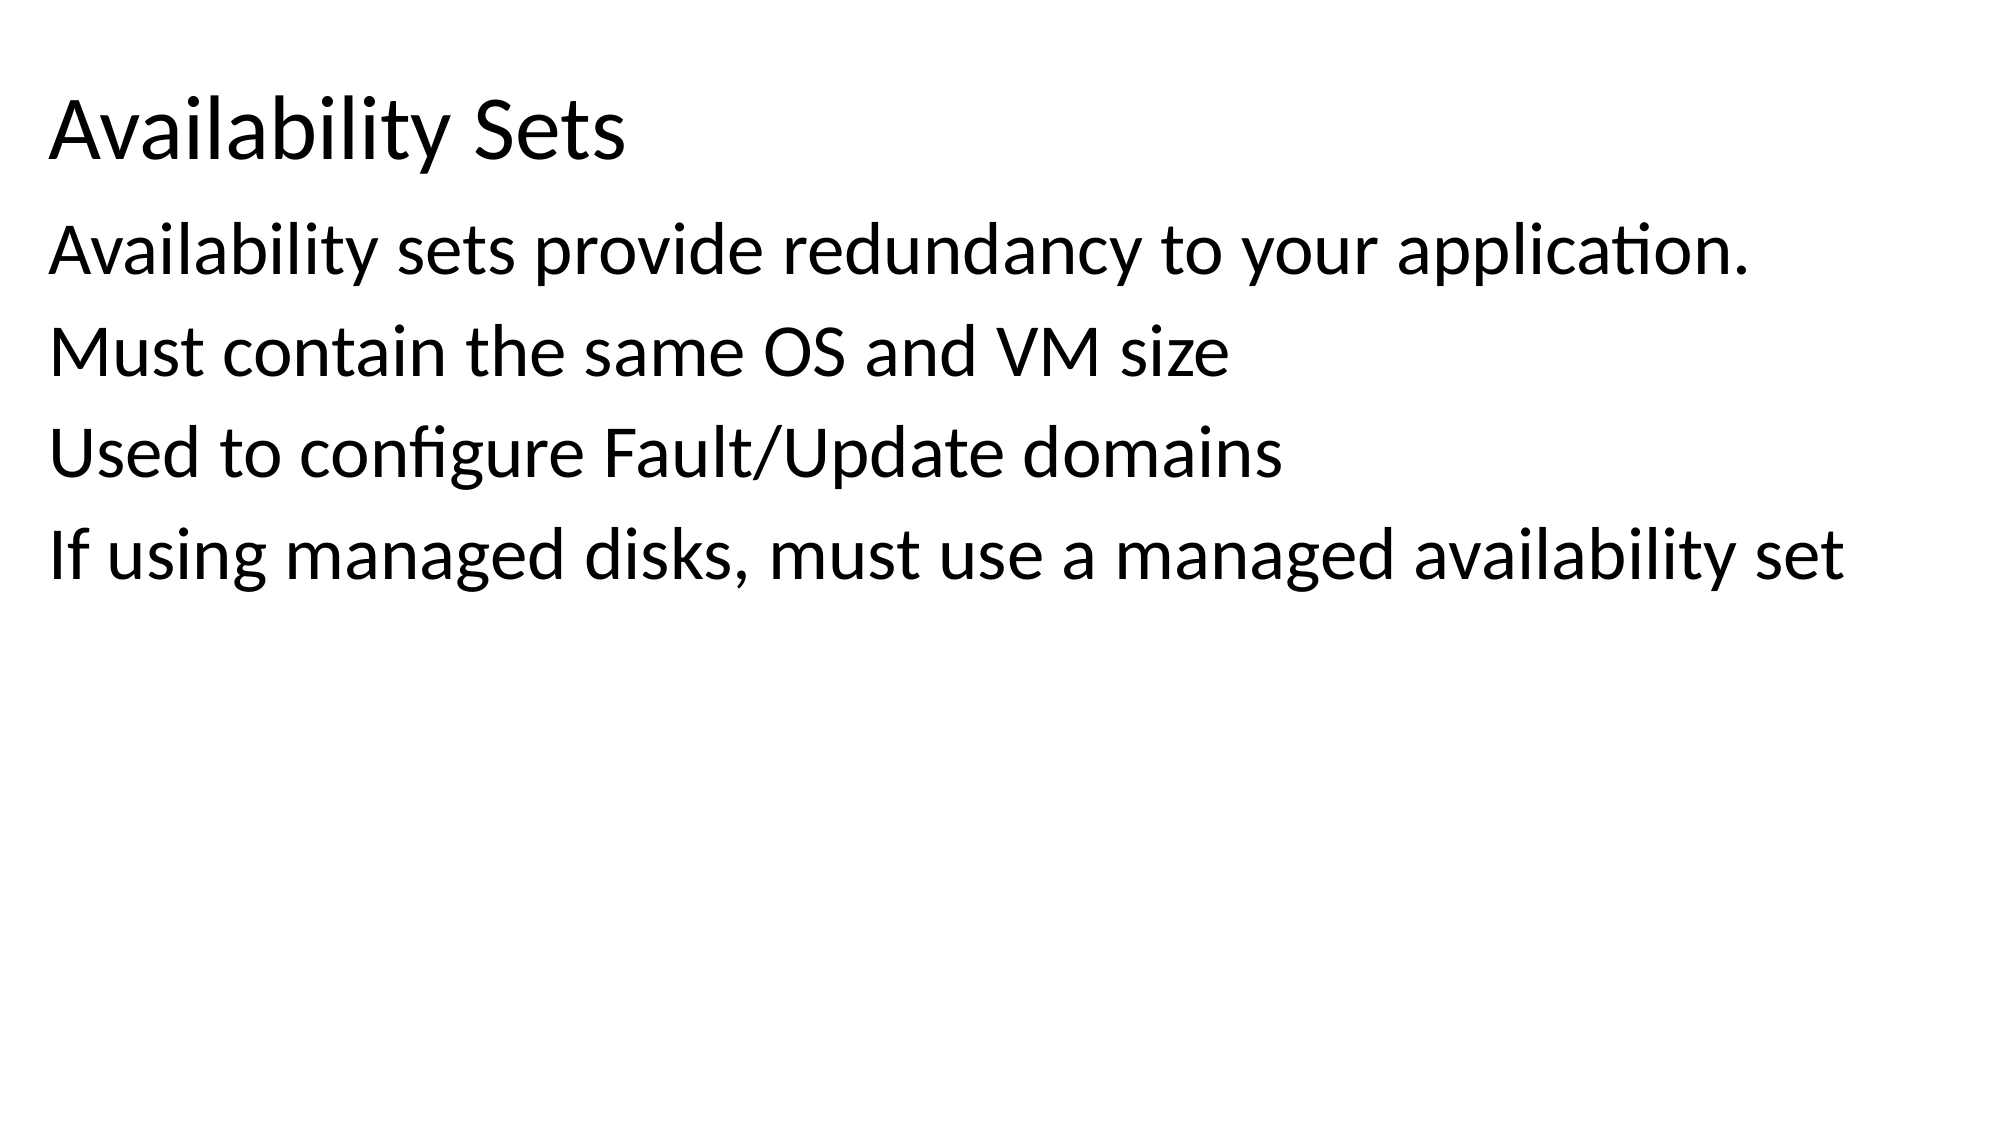

# Availability Sets
Availability sets provide redundancy to your application.
Must contain the same OS and VM size
Used to configure Fault/Update domains
If using managed disks, must use a managed availability set